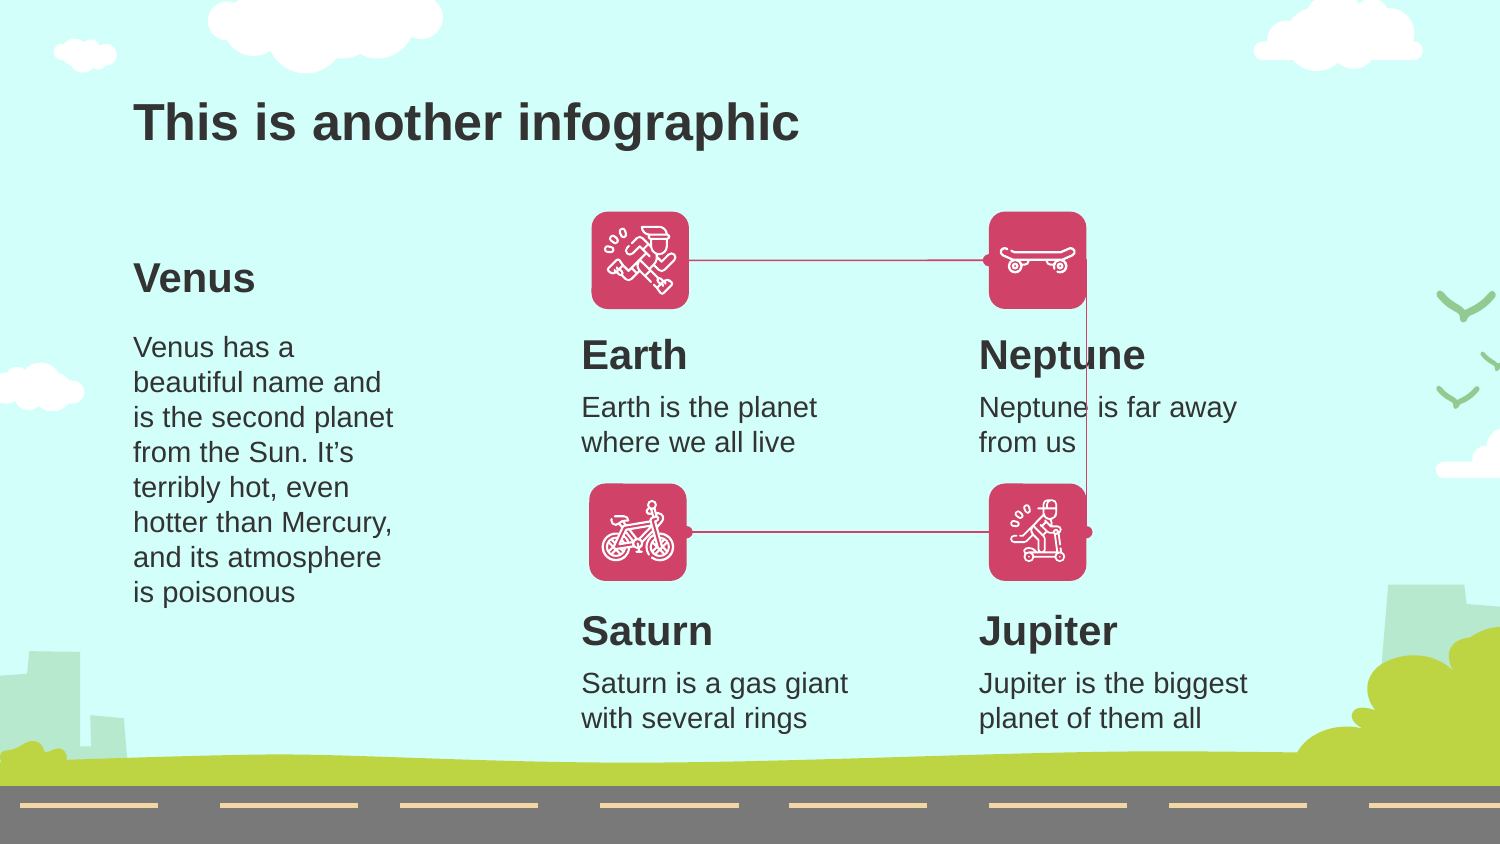

# This is another infographic

Venus

Venus has a beautiful name and is the second planet from the Sun. It’s terribly hot, even hotter than Mercury, and its atmosphere is poisonous
Earth
Neptune
Earth is the planet where we all live
Neptune is far away from us

Saturn
Jupiter
Saturn is a gas giant with several rings
Jupiter is the biggest planet of them all